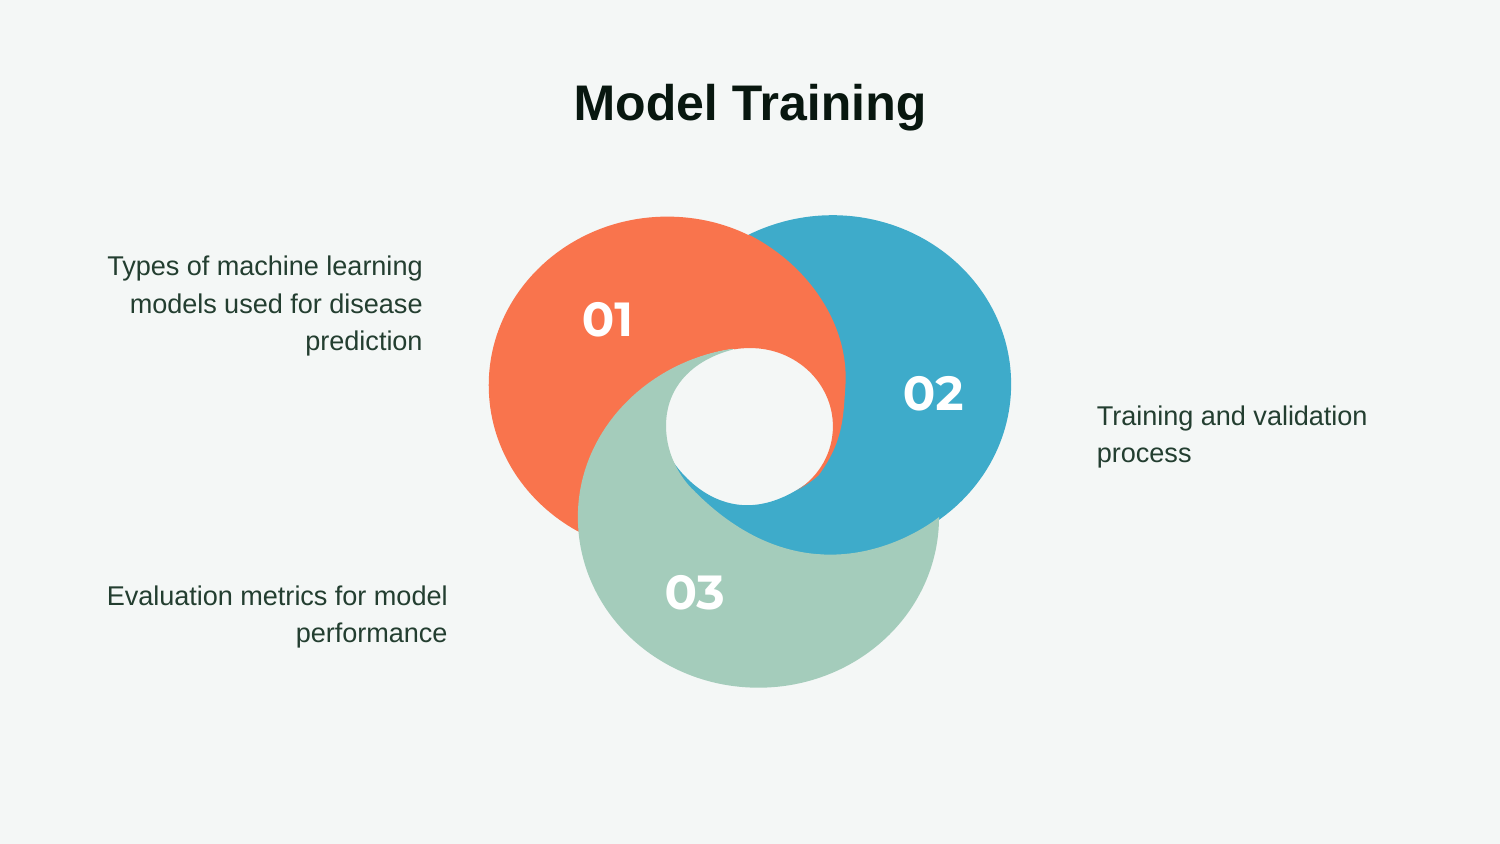

# Model Training
Types of machine learning models used for disease prediction
Training and validation process
Evaluation metrics for model performance